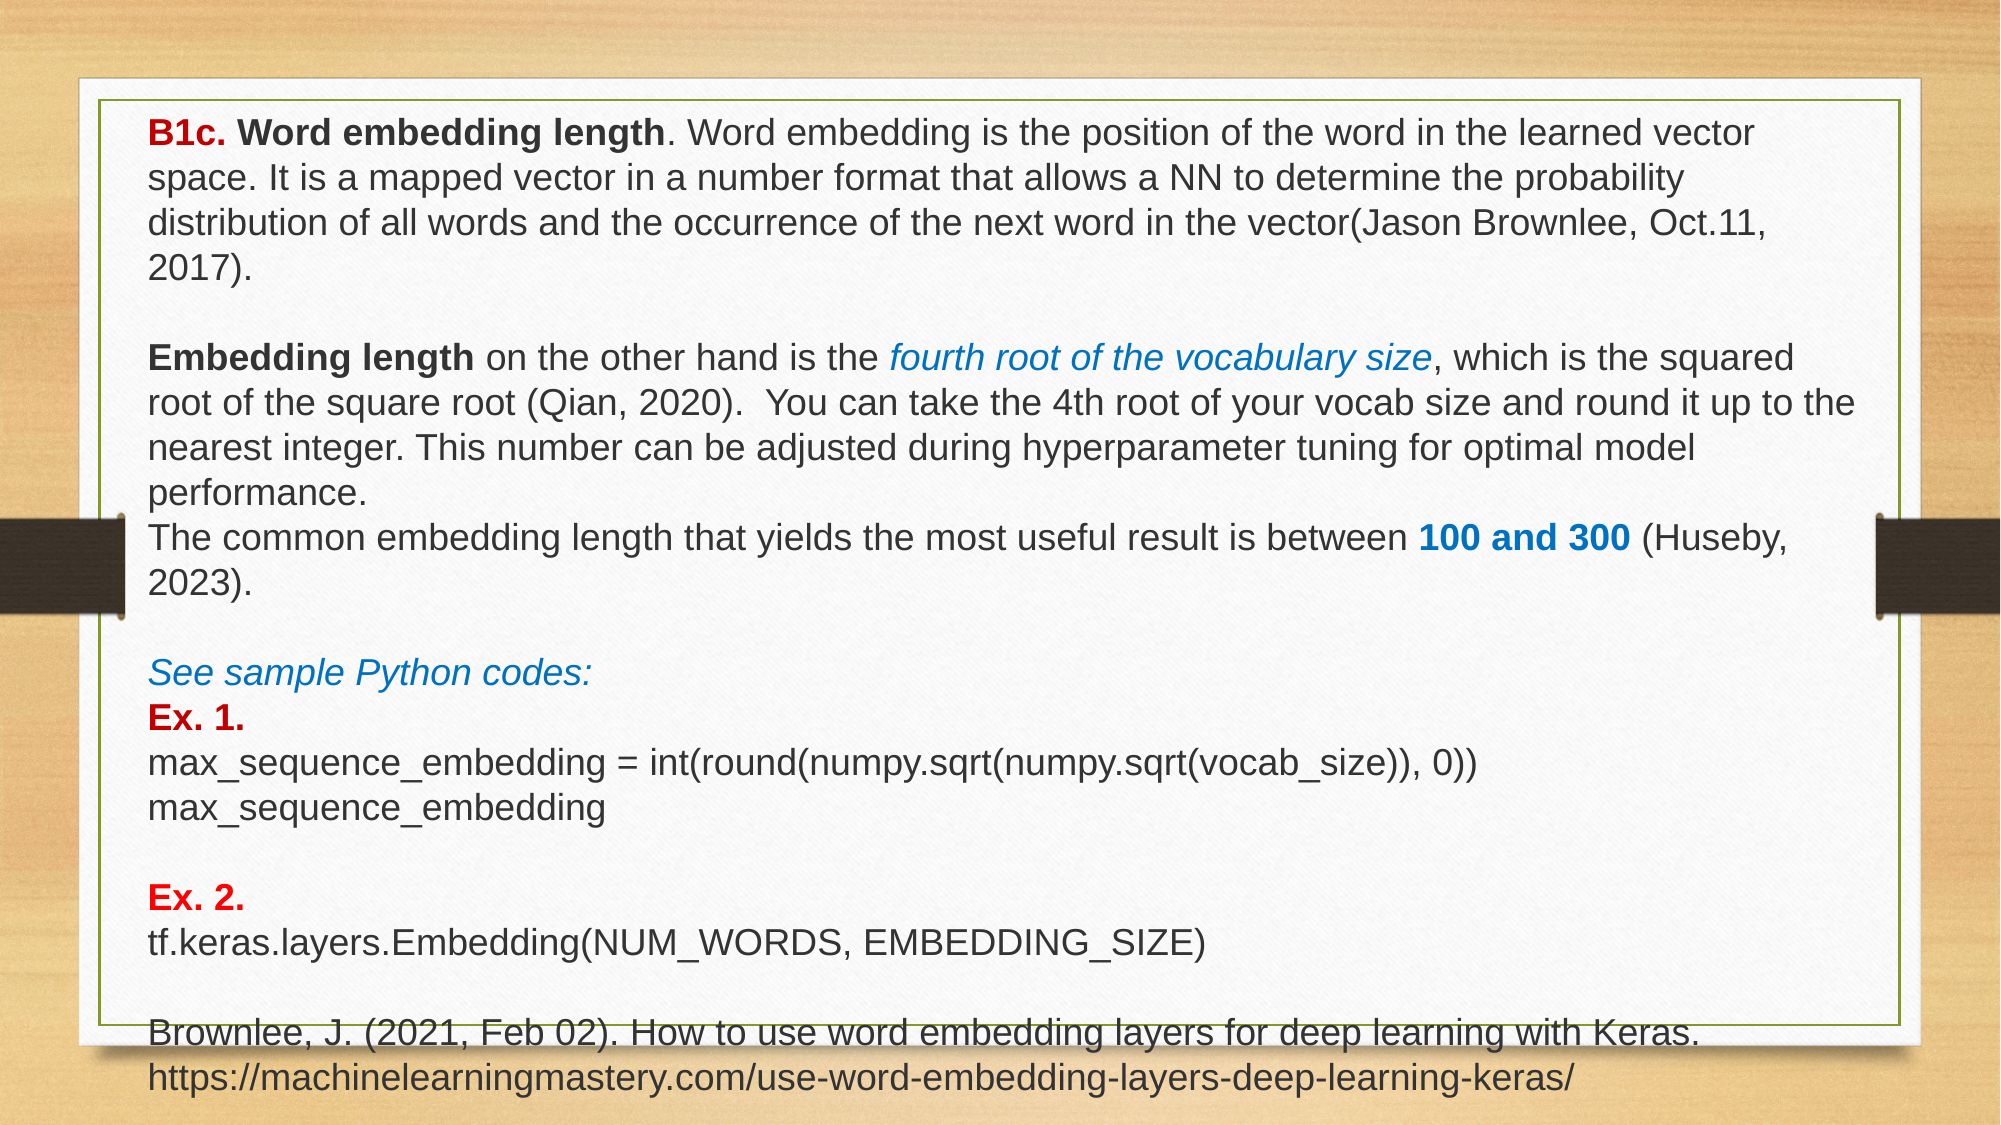

B1c. Word embedding length. Word embedding is the position of the word in the learned vector space. It is a mapped vector in a number format that allows a NN to determine the probability distribution of all words and the occurrence of the next word in the vector(Jason Brownlee, Oct.11, 2017).

Embedding length on the other hand is the fourth root of the vocabulary size, which is the squared root of the square root (Qian, 2020).  You can take the 4th root of your vocab size and round it up to the nearest integer. This number can be adjusted during hyperparameter tuning for optimal model performance.
The common embedding length that yields the most useful result is between 100 and 300 (Huseby, 2023).

See sample Python codes:
Ex. 1.
max_sequence_embedding = int(round(numpy.sqrt(numpy.sqrt(vocab_size)), 0))
max_sequence_embedding

Ex. 2.
tf.keras.layers.Embedding(NUM_WORDS, EMBEDDING_SIZE)

Brownlee, J. (2021, Feb 02). How to use word embedding layers for deep learning with Keras. https://machinelearningmastery.com/use-word-embedding-layers-deep-learning-keras/